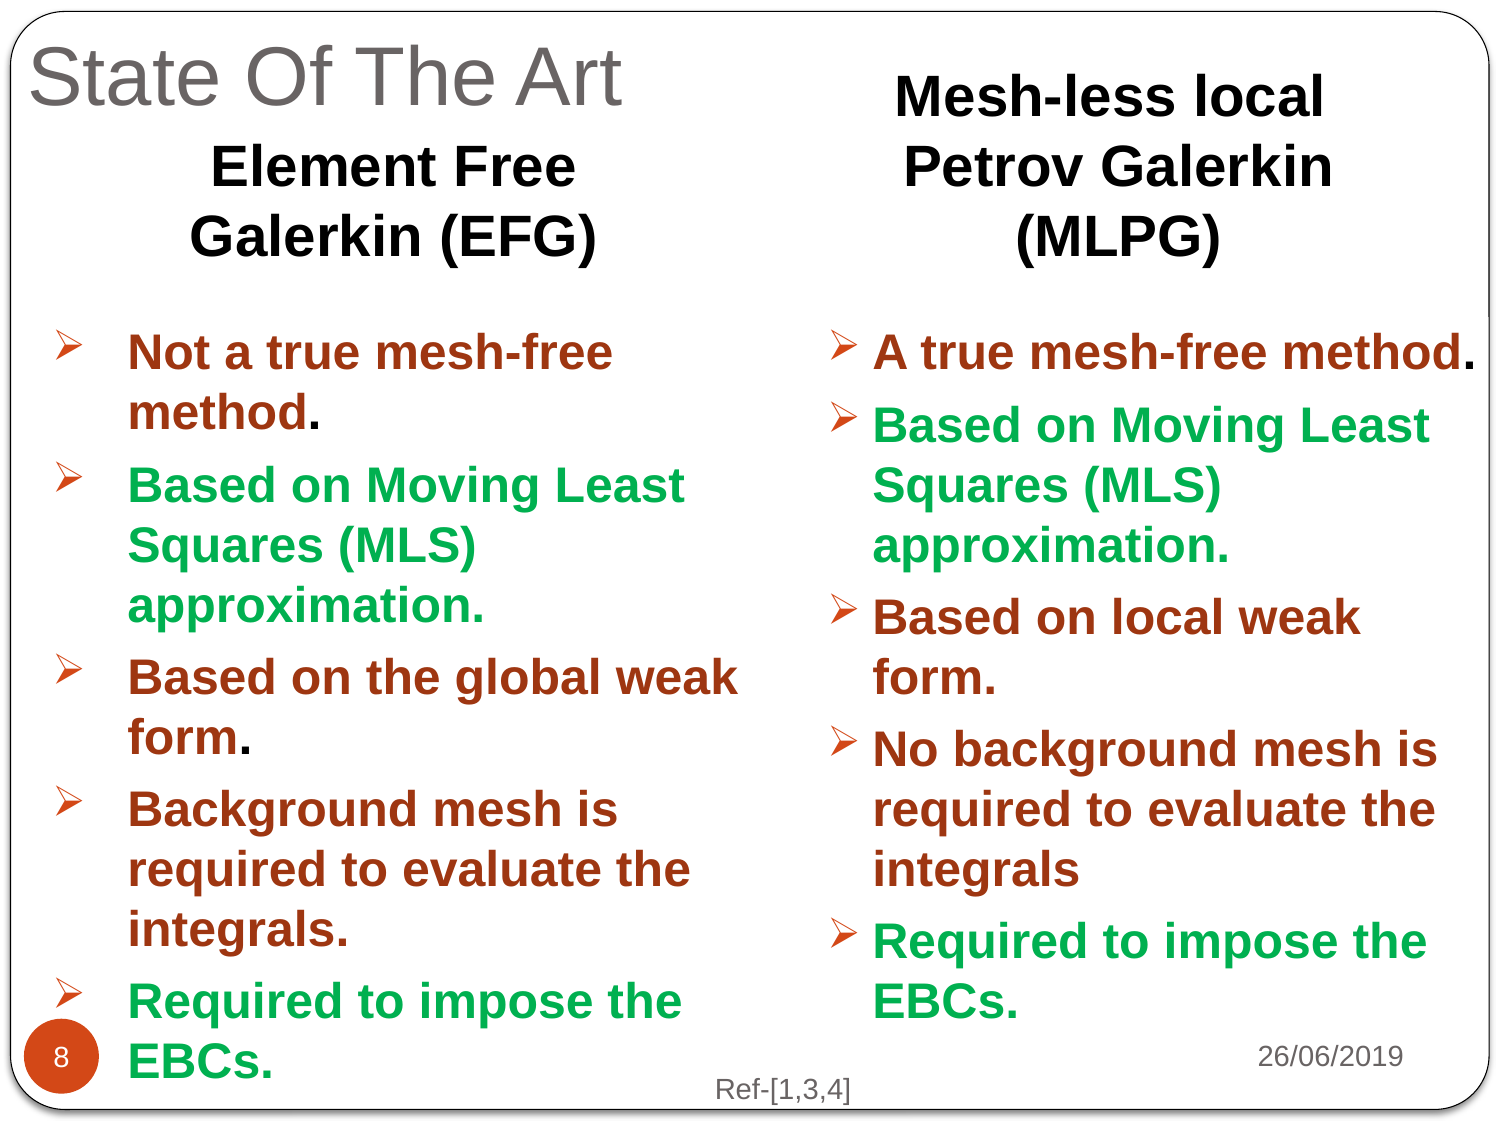

# State Of The Art
Element Free Galerkin (EFG)
Mesh-less local  Petrov Galerkin (MLPG)
Not a true mesh-free method.
Based on Moving Least Squares (MLS) approximation.
Based on the global weak form.
Background mesh is required to evaluate the integrals.
Required to impose the EBCs.
A true mesh-free method.
Based on Moving Least Squares (MLS) approximation.
Based on local weak form.
No background mesh is required to evaluate the integrals
Required to impose the EBCs.
26/06/2019
8
Ref-[1,3,4]